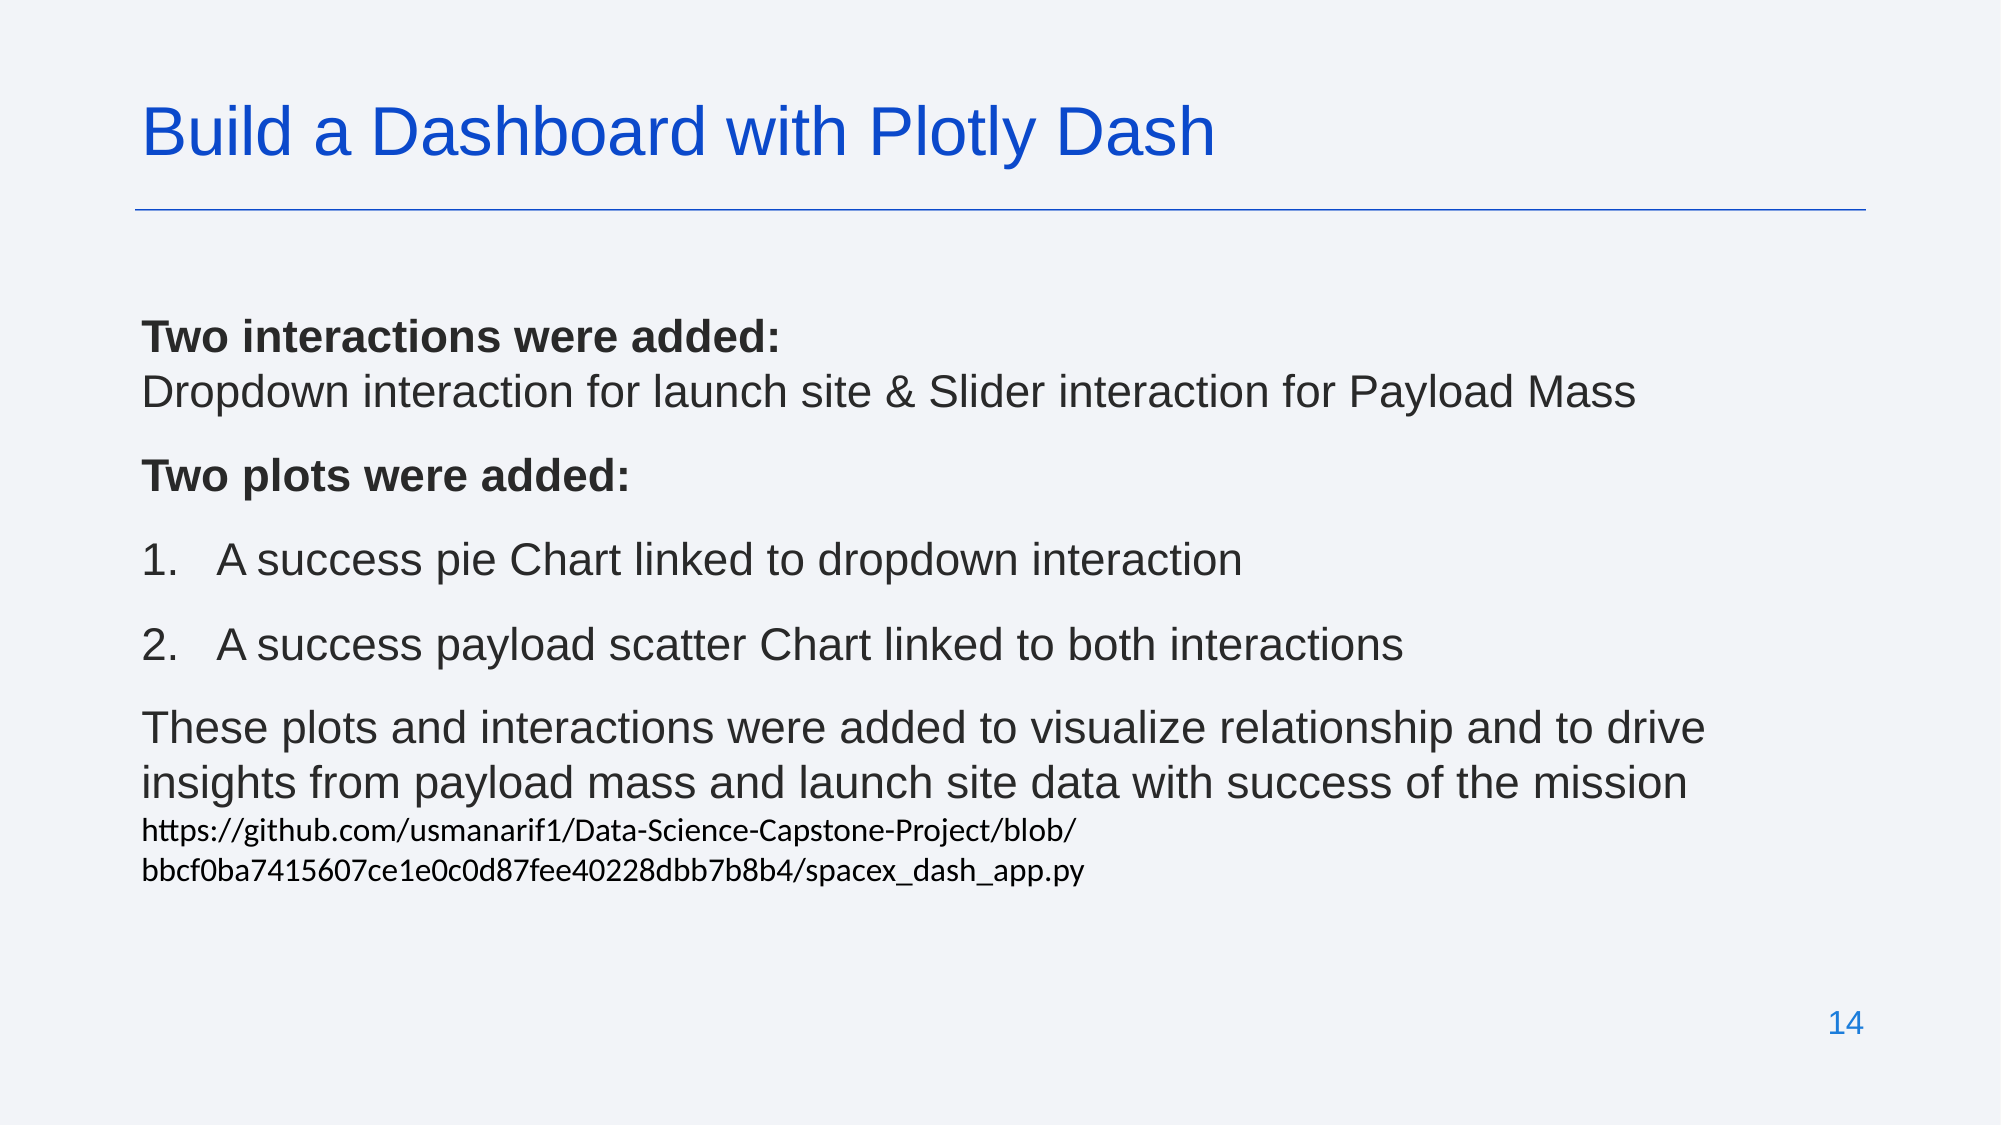

Build a Dashboard with Plotly Dash
Two interactions were added:
Dropdown interaction for launch site & Slider interaction for Payload Mass
Two plots were added:
A success pie Chart linked to dropdown interaction
A success payload scatter Chart linked to both interactions
These plots and interactions were added to visualize relationship and to drive insights from payload mass and launch site data with success of the mission
https://github.com/usmanarif1/Data-Science-Capstone-Project/blob/bbcf0ba7415607ce1e0c0d87fee40228dbb7b8b4/spacex_dash_app.py
14